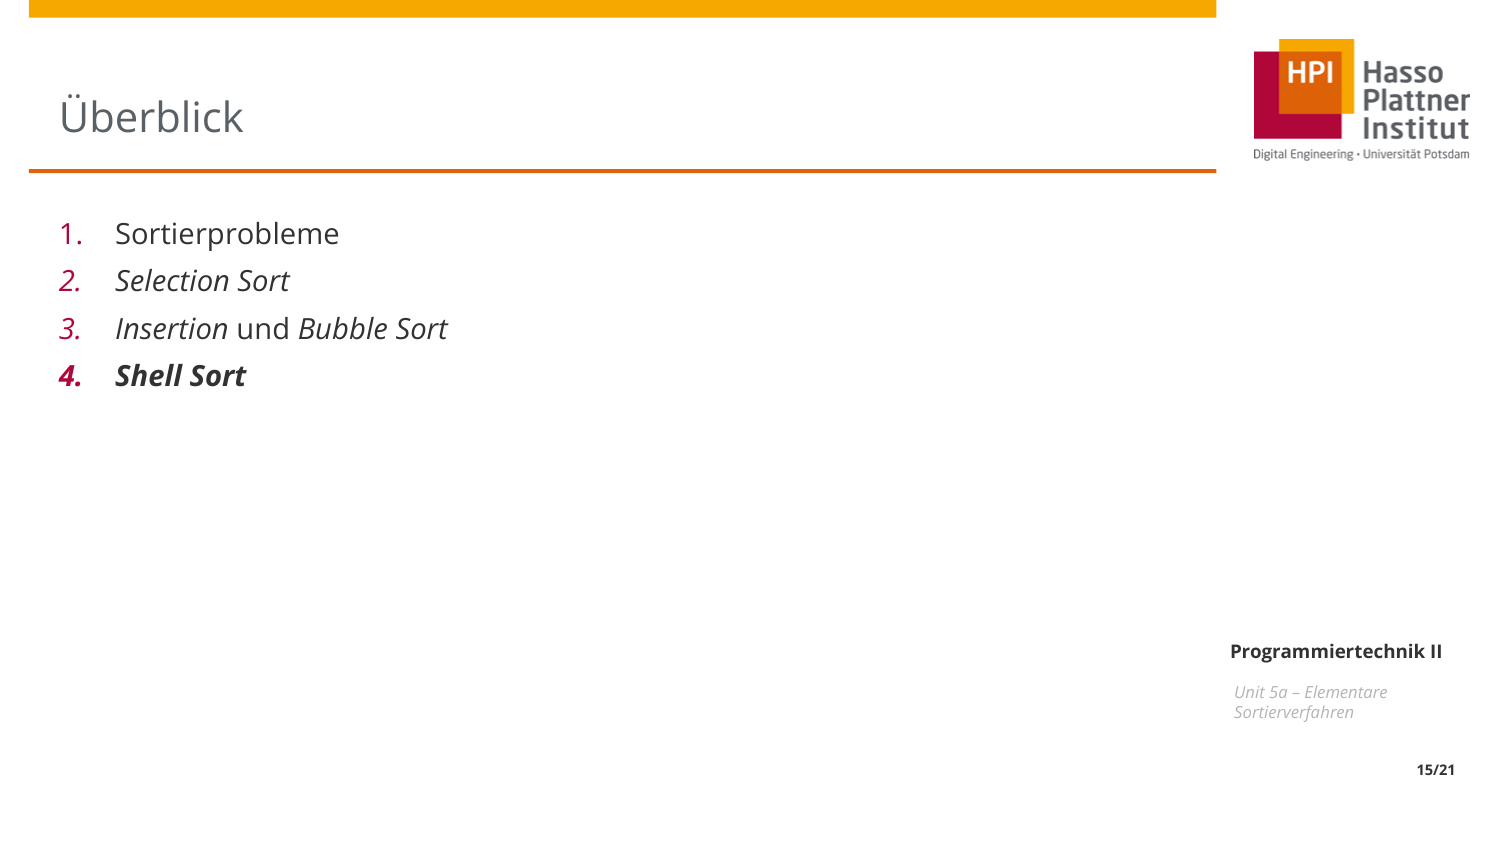

# Überblick
Sortierprobleme
Selection Sort
Insertion und Bubble Sort
Shell Sort